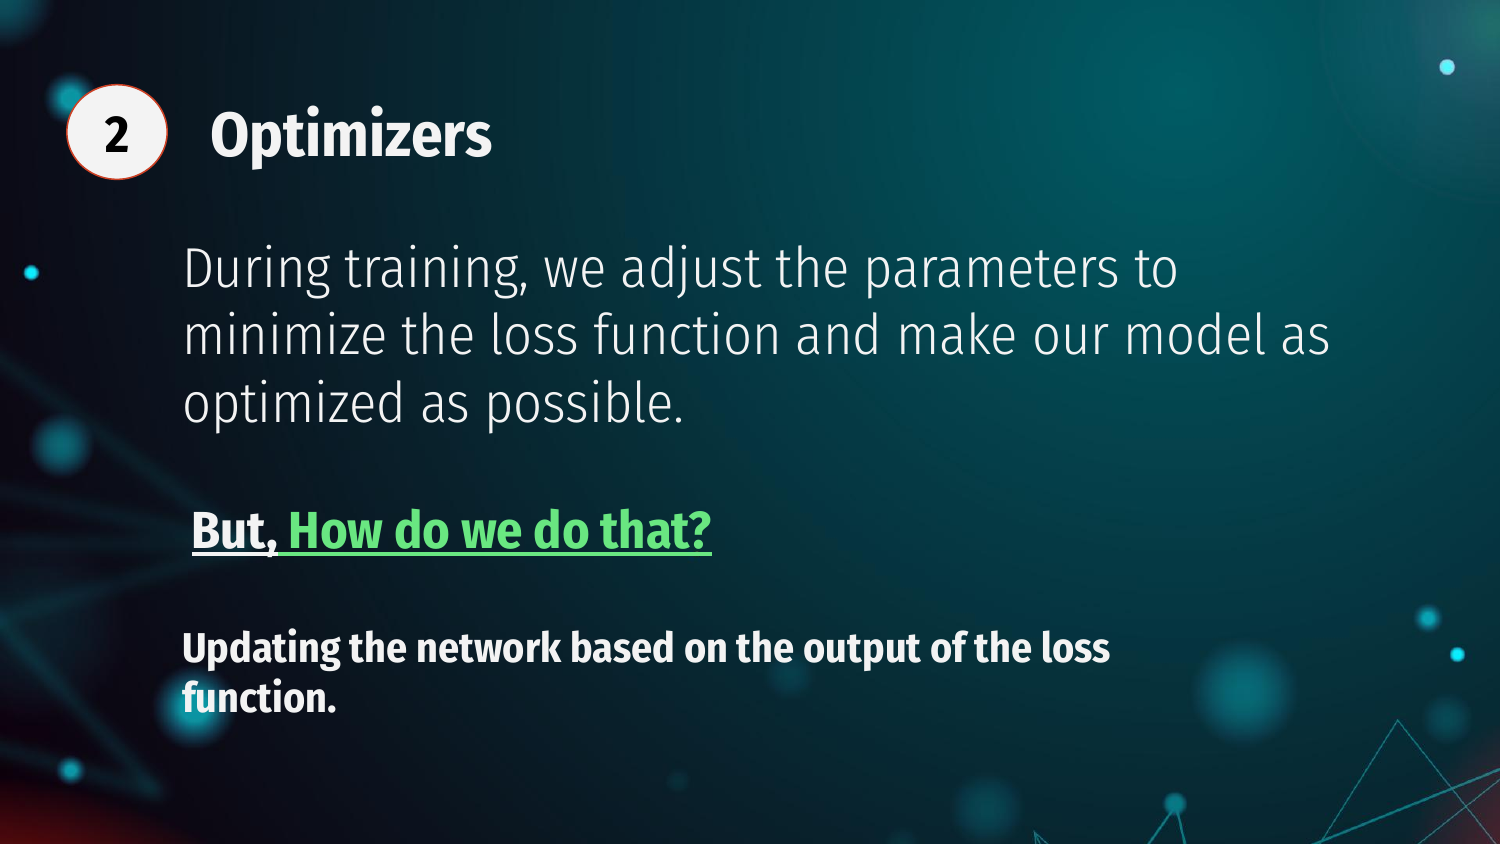

Optimizers
2

During training, we adjust the parameters to minimize the loss function and make our model as optimized as possible.
But, How do we do that?
Updating the network based on the output of the loss function.